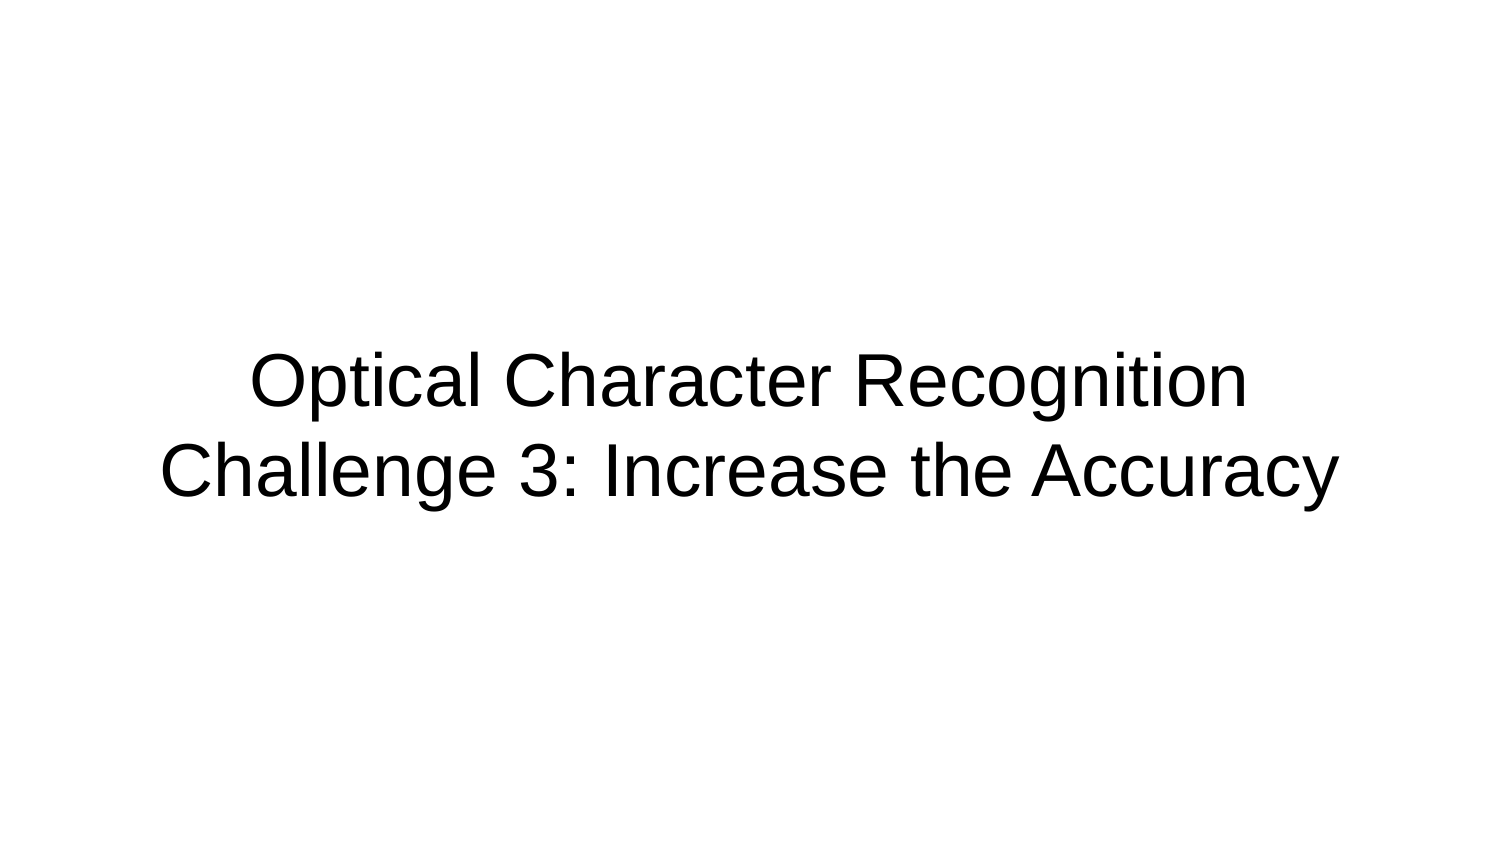

# Optical Character Recognition
Challenge 3: Increase the Accuracy